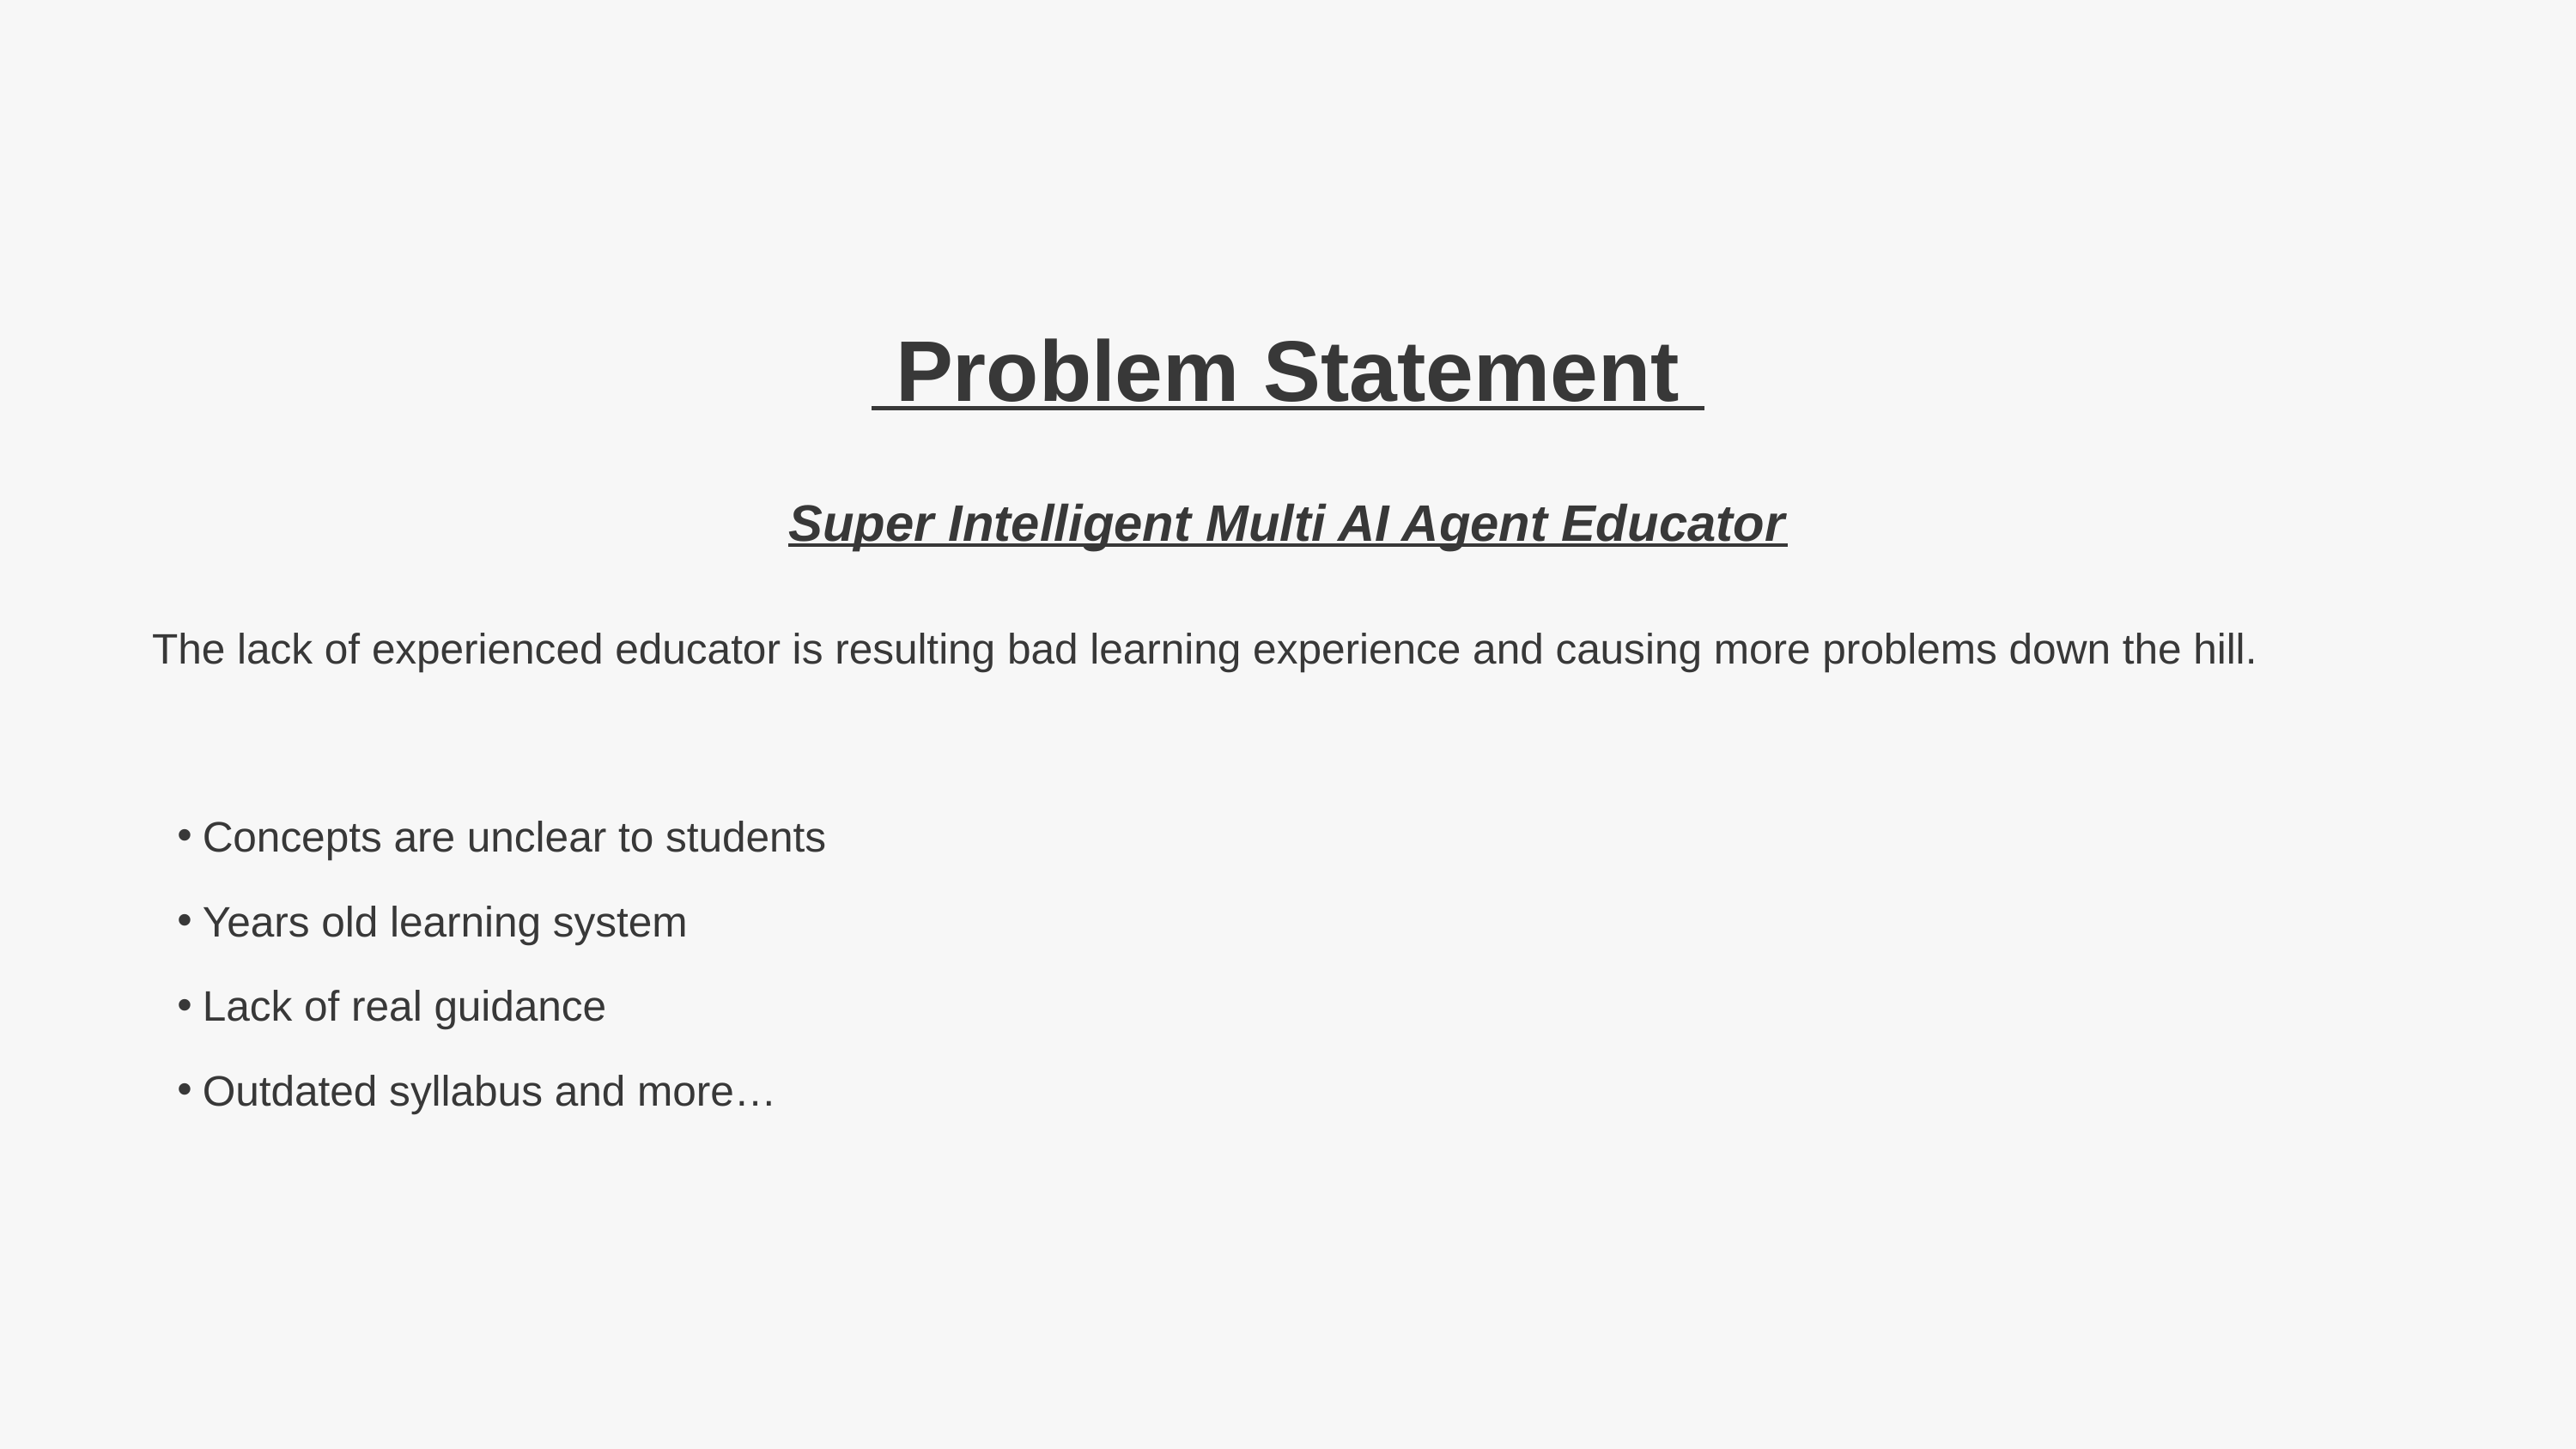

Problem Statement
Super Intelligent Multi AI Agent Educator
The lack of experienced educator is resulting bad learning experience and causing more problems down the hill.
Concepts are unclear to students
Years old learning system
Lack of real guidance
Outdated syllabus and more…